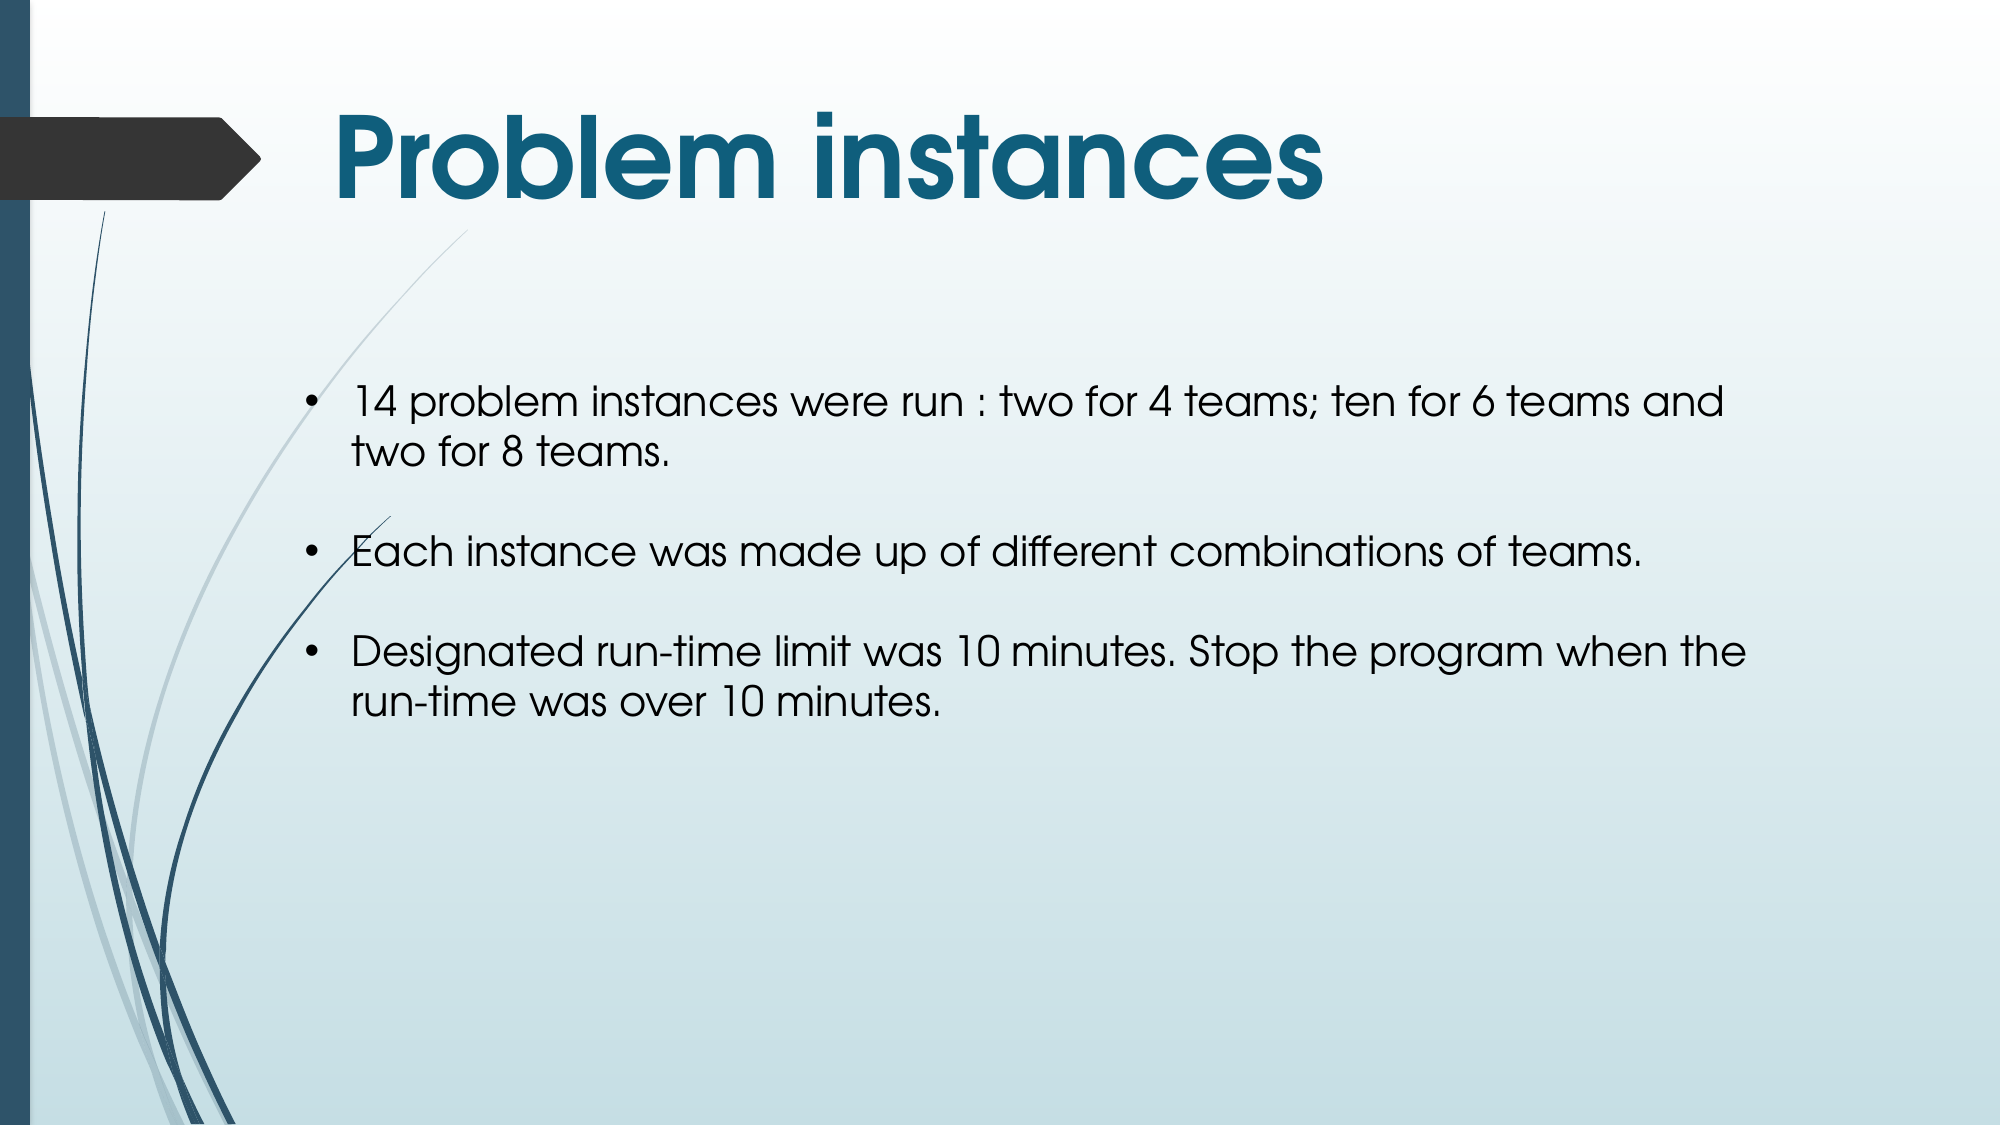

# Problem instances
14 problem instances were run : two for 4 teams; ten for 6 teams and two for 8 teams.

Each instance was made up of different combinations of teams.

Designated run-time limit was 10 minutes. Stop the program when the run-time was over 10 minutes.